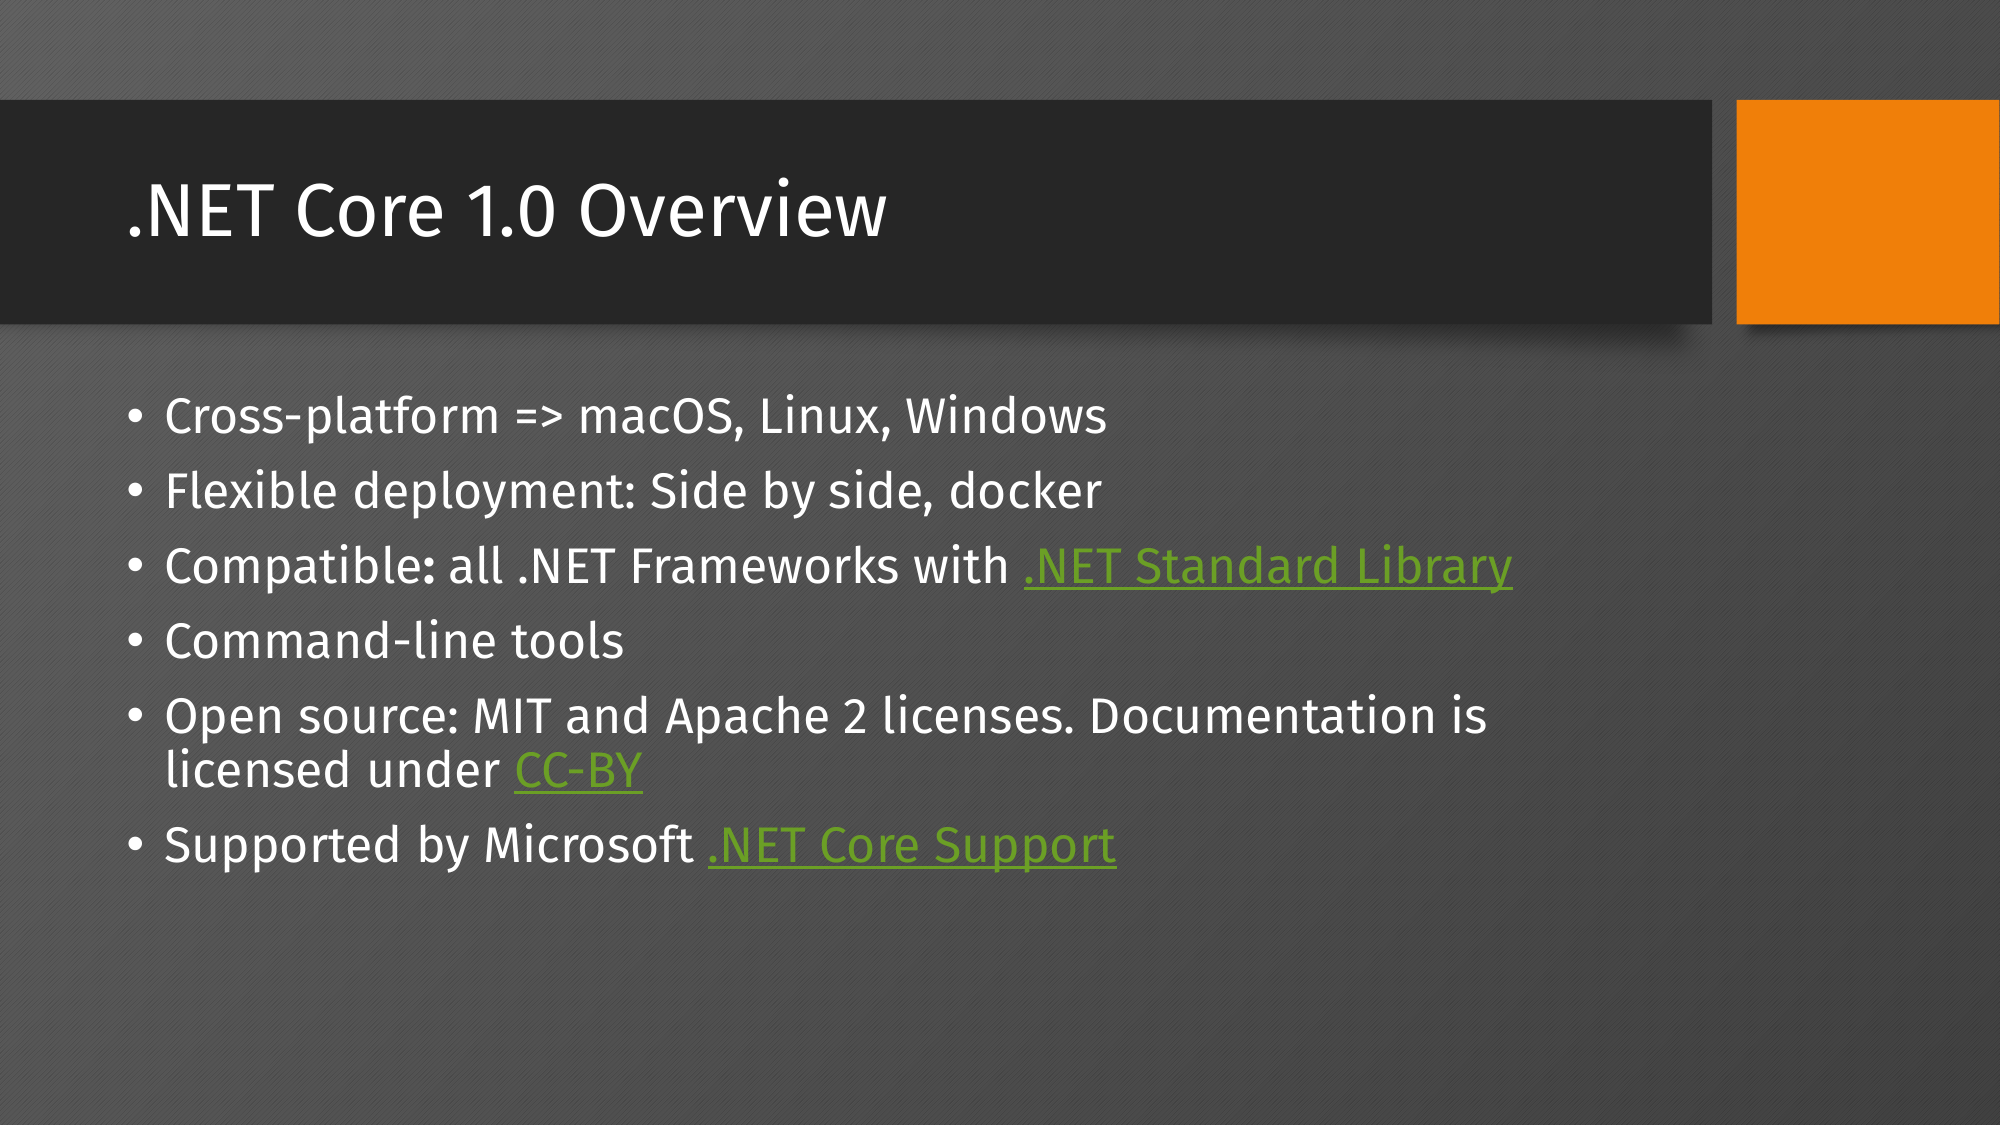

# .NET Core 1.0 Overview
Cross-platform => macOS, Linux, Windows
Flexible deployment: Side by side, docker
Compatible: all .NET Frameworks with .NET Standard Library
Command-line tools
Open source: MIT and Apache 2 licenses. Documentation is licensed under CC-BY
Supported by Microsoft .NET Core Support